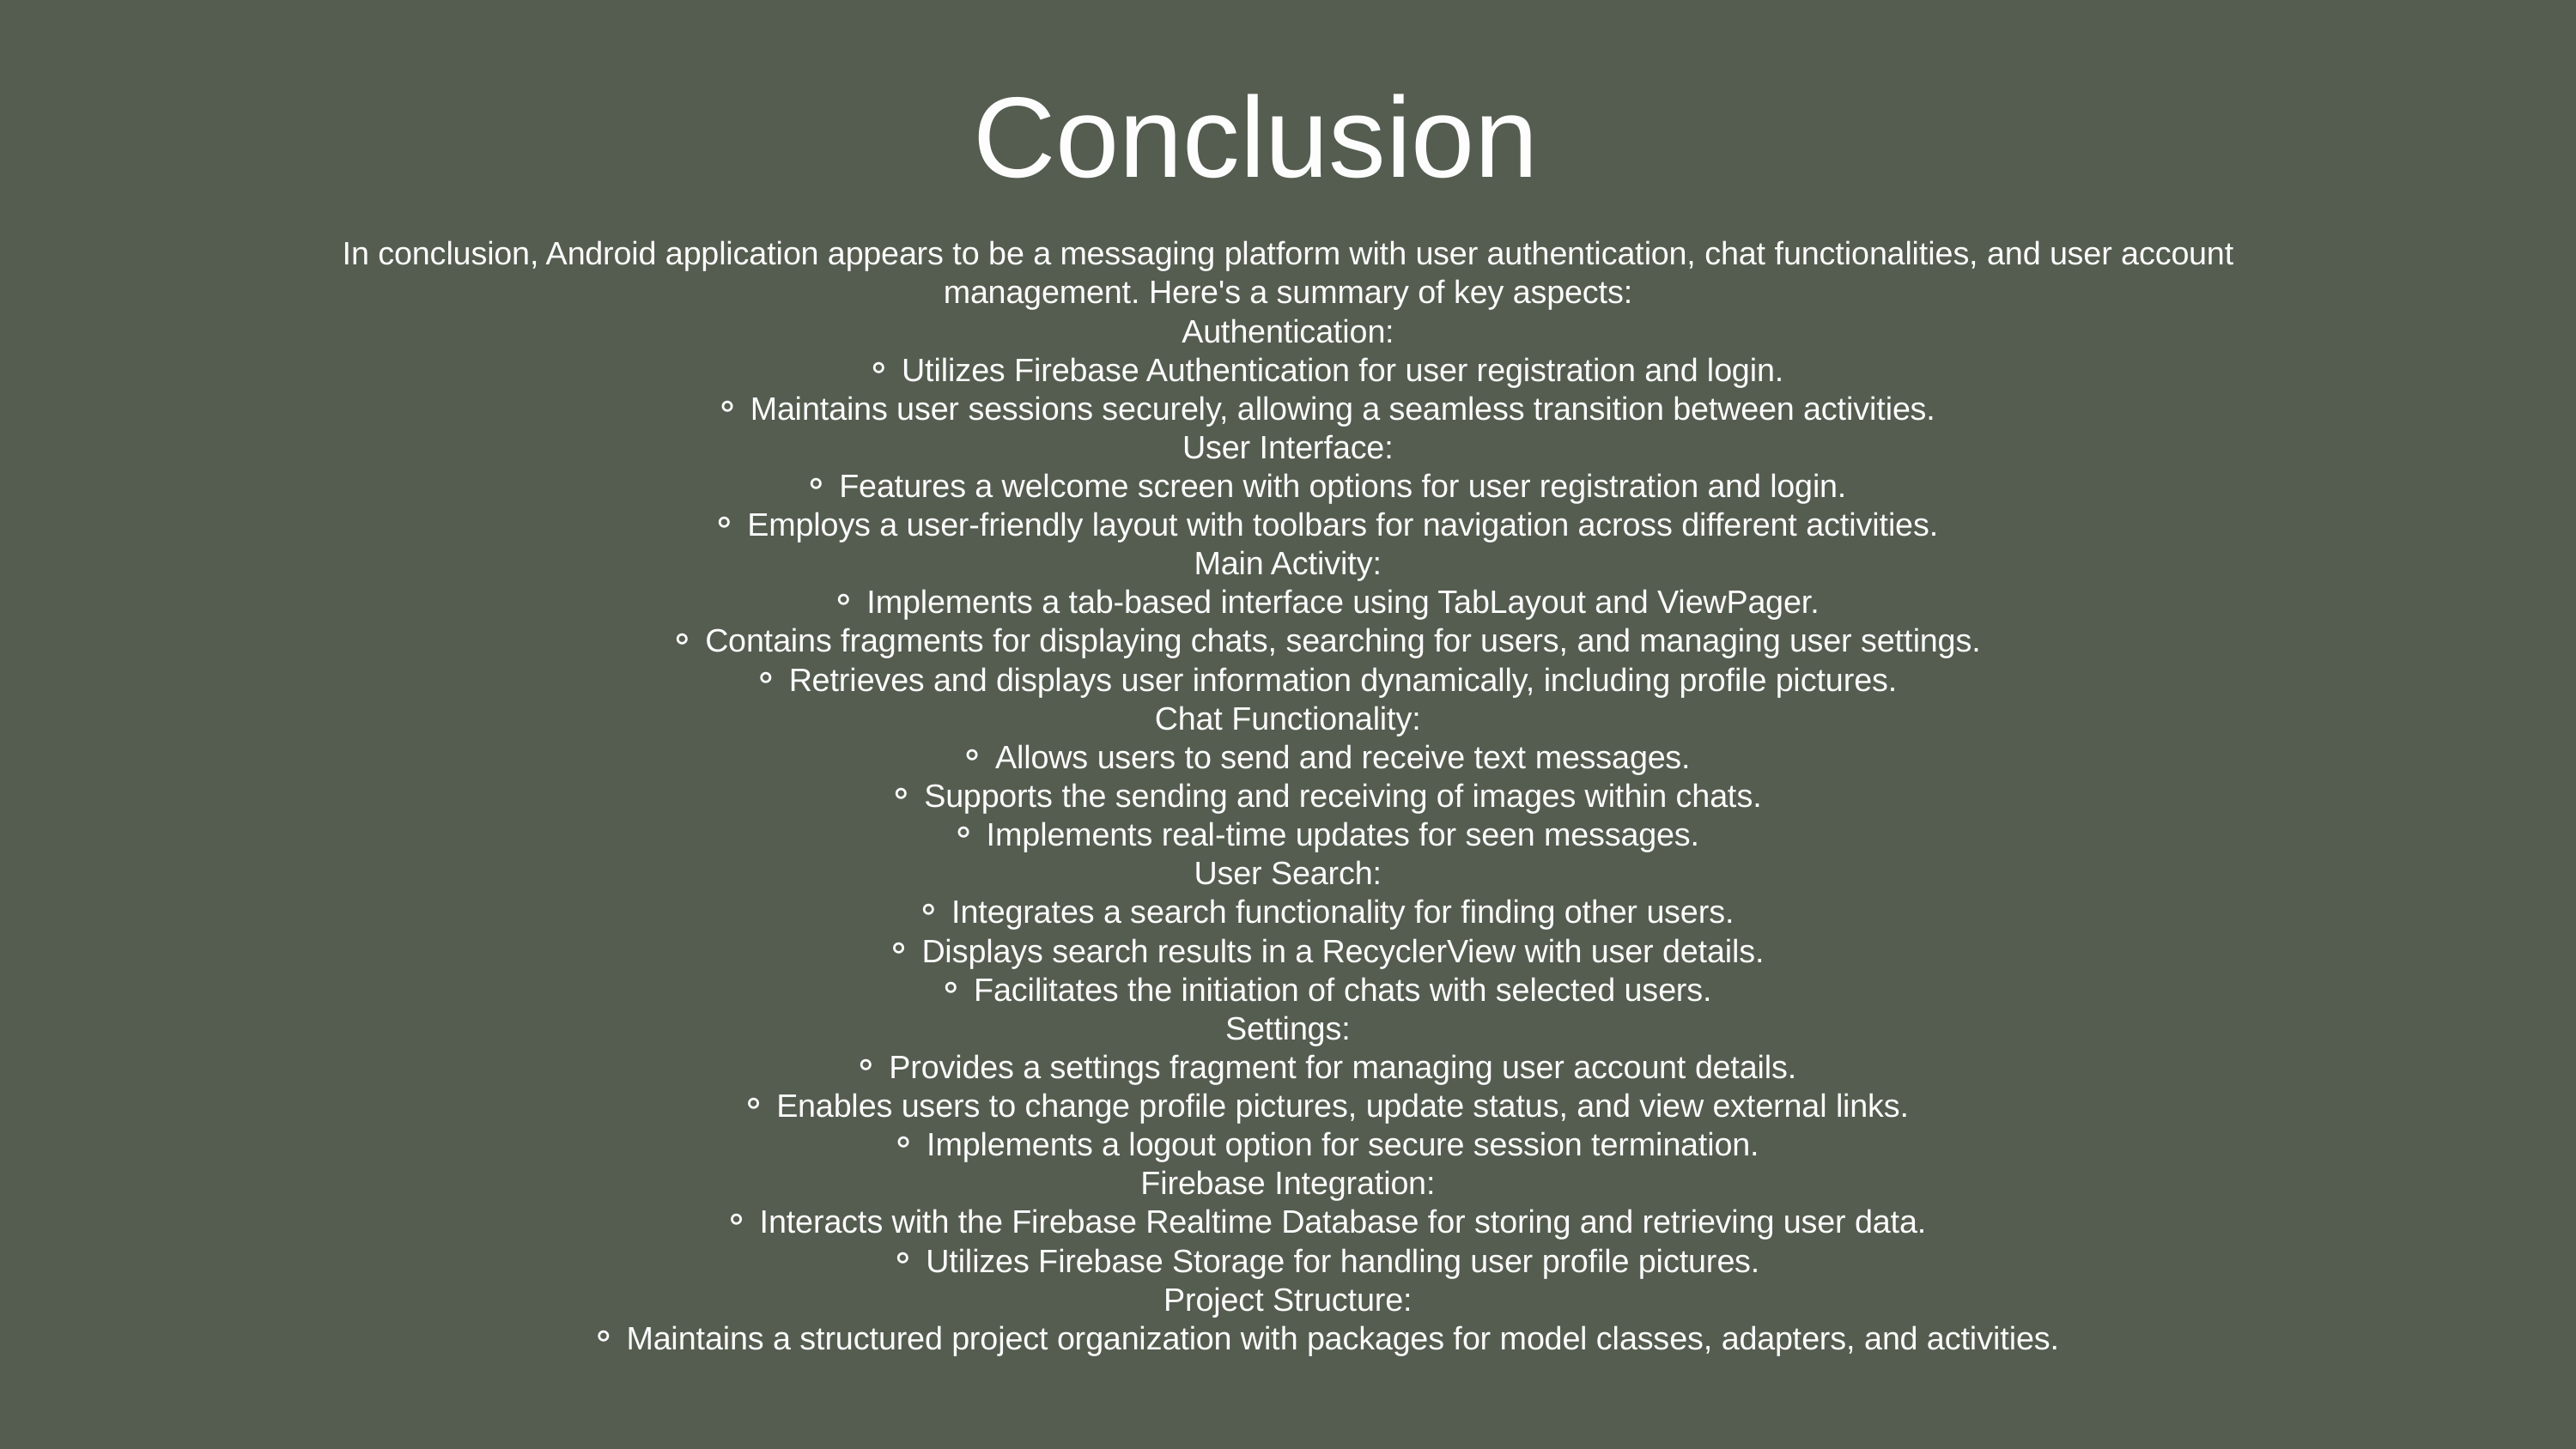

Conclusion
In conclusion, Android application appears to be a messaging platform with user authentication, chat functionalities, and user account management. Here's a summary of key aspects:
Authentication:
Utilizes Firebase Authentication for user registration and login.
Maintains user sessions securely, allowing a seamless transition between activities.
User Interface:
Features a welcome screen with options for user registration and login.
Employs a user-friendly layout with toolbars for navigation across different activities.
Main Activity:
Implements a tab-based interface using TabLayout and ViewPager.
Contains fragments for displaying chats, searching for users, and managing user settings.
Retrieves and displays user information dynamically, including profile pictures.
Chat Functionality:
Allows users to send and receive text messages.
Supports the sending and receiving of images within chats.
Implements real-time updates for seen messages.
User Search:
Integrates a search functionality for finding other users.
Displays search results in a RecyclerView with user details.
Facilitates the initiation of chats with selected users.
Settings:
Provides a settings fragment for managing user account details.
Enables users to change profile pictures, update status, and view external links.
Implements a logout option for secure session termination.
Firebase Integration:
Interacts with the Firebase Realtime Database for storing and retrieving user data.
Utilizes Firebase Storage for handling user profile pictures.
Project Structure:
Maintains a structured project organization with packages for model classes, adapters, and activities.